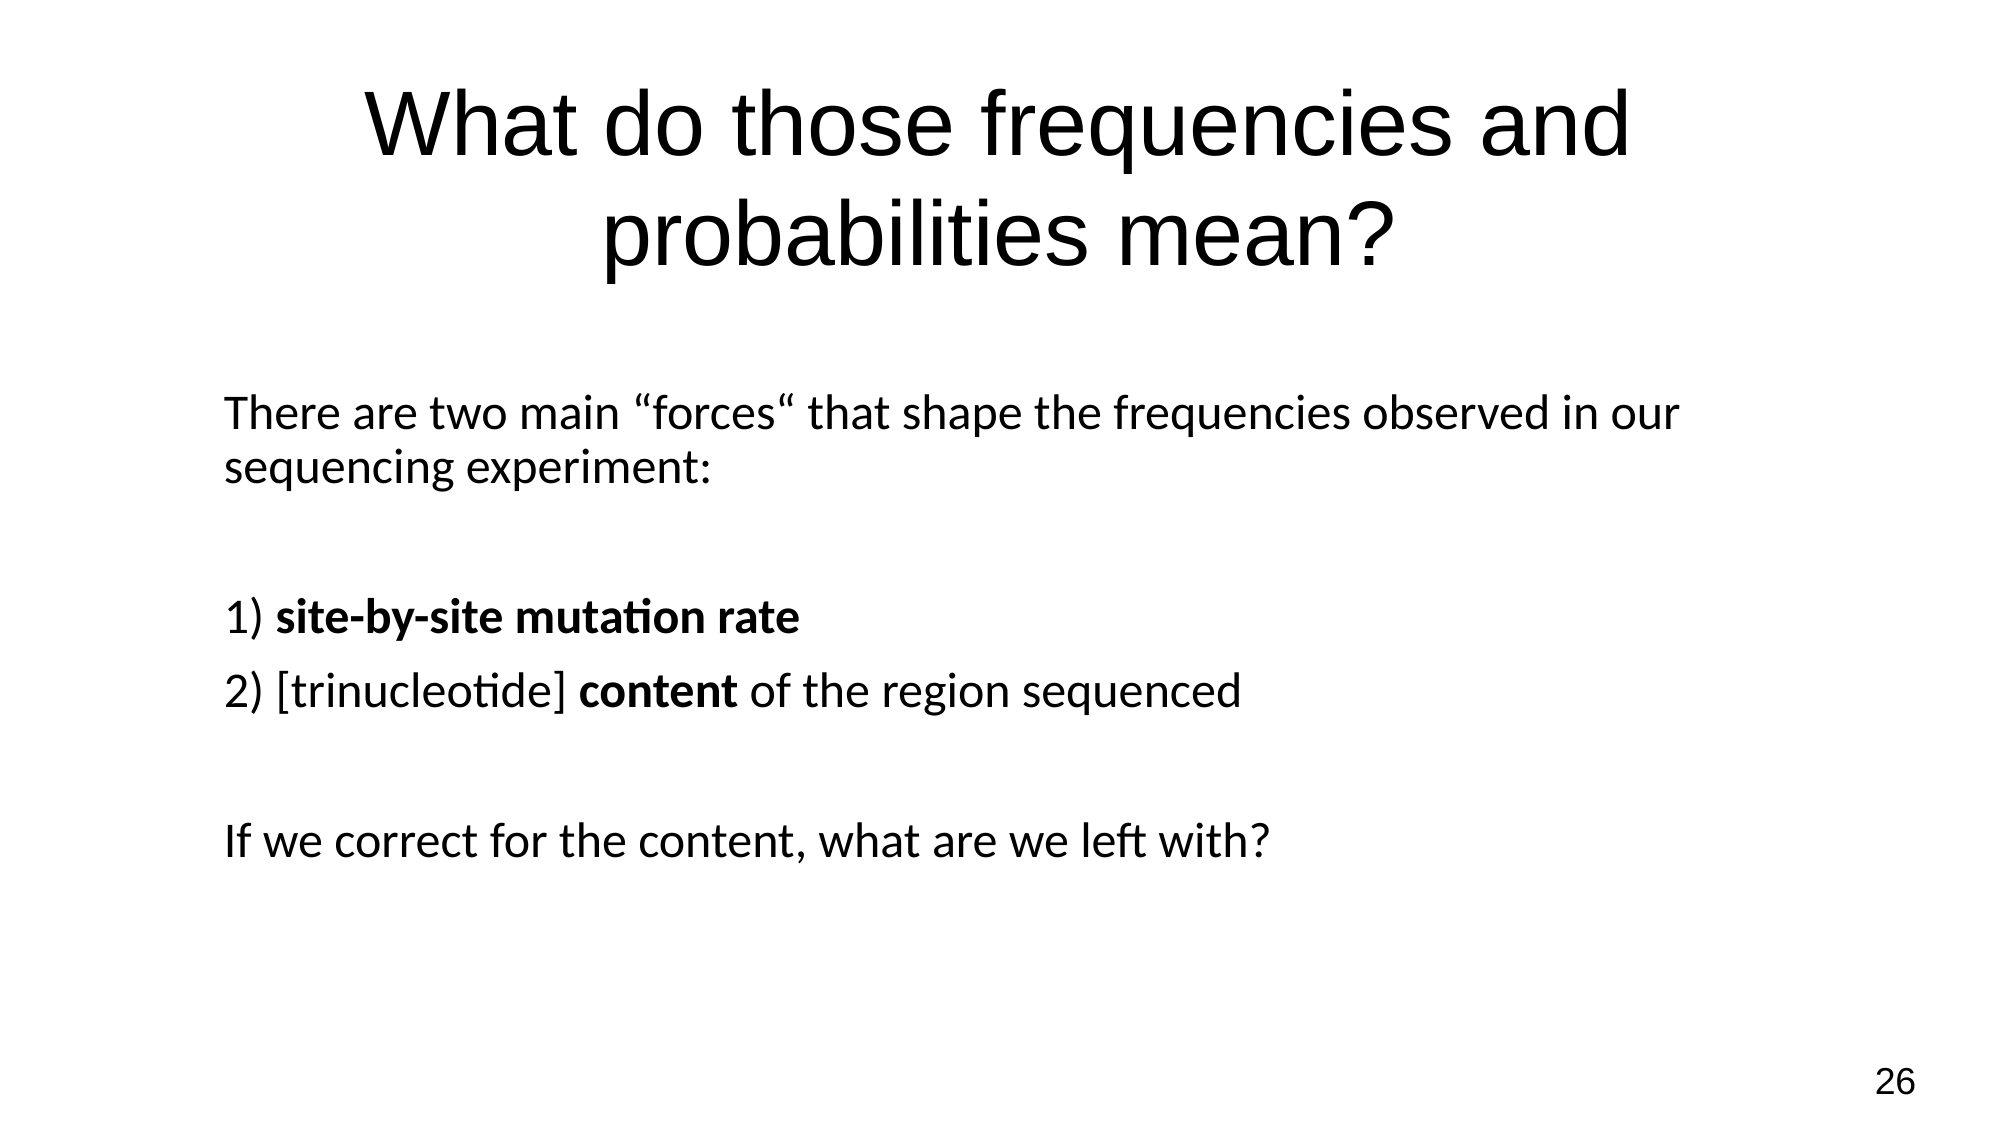

What do those frequencies and probabilities mean?
There are two main “forces“ that shape the frequencies observed in our sequencing experiment:

1) site-by-site mutation rate
2) [trinucleotide] content of the region sequenced

If we correct for the content, what are we left with?

26